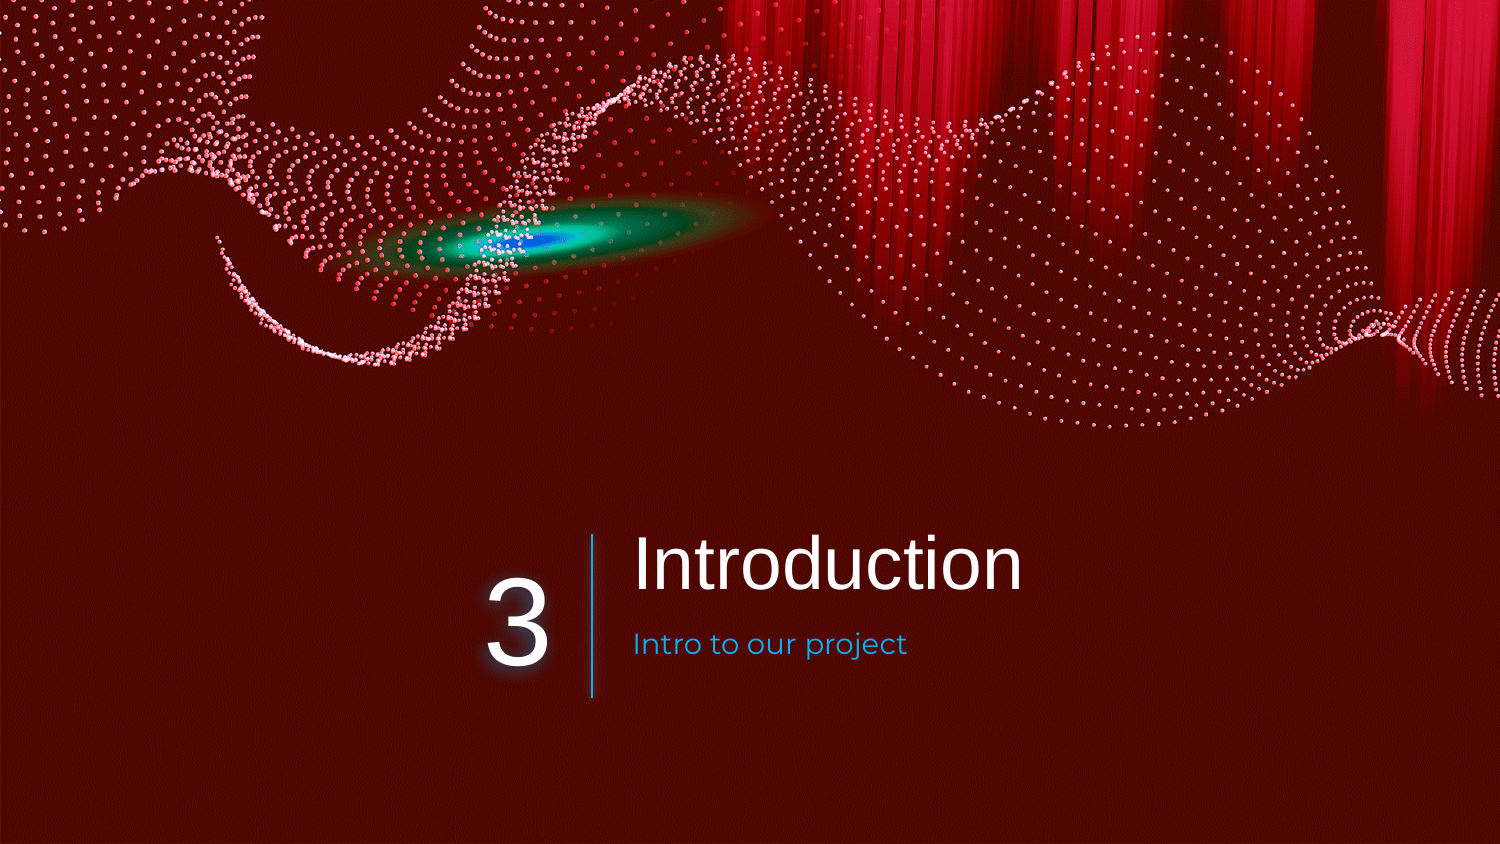

# Introduction
3
Intro to our project